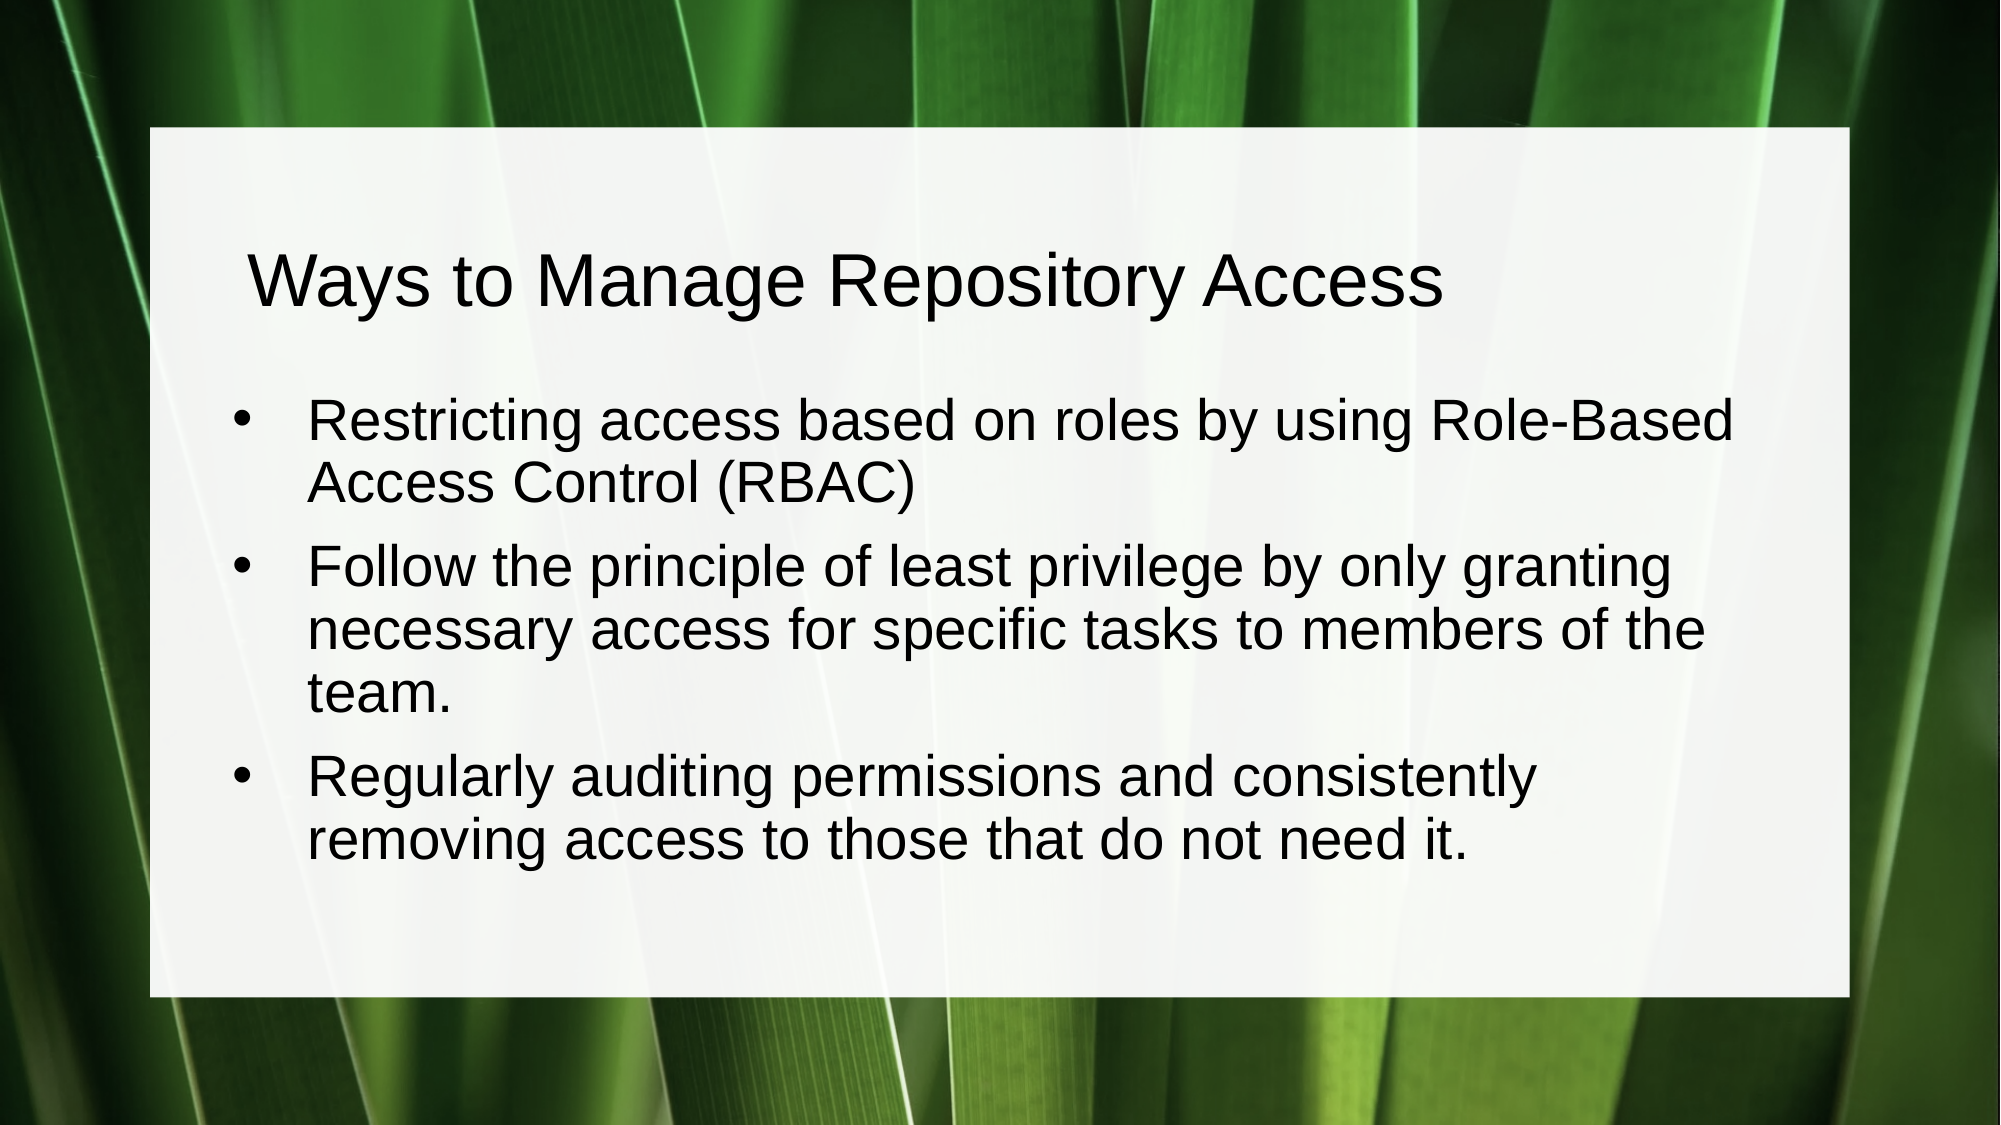

# Ways to Manage Repository Access
Restricting access based on roles by using Role-Based Access Control (RBAC)
Follow the principle of least privilege by only granting necessary access for specific tasks to members of the team.
Regularly auditing permissions and consistently removing access to those that do not need it.